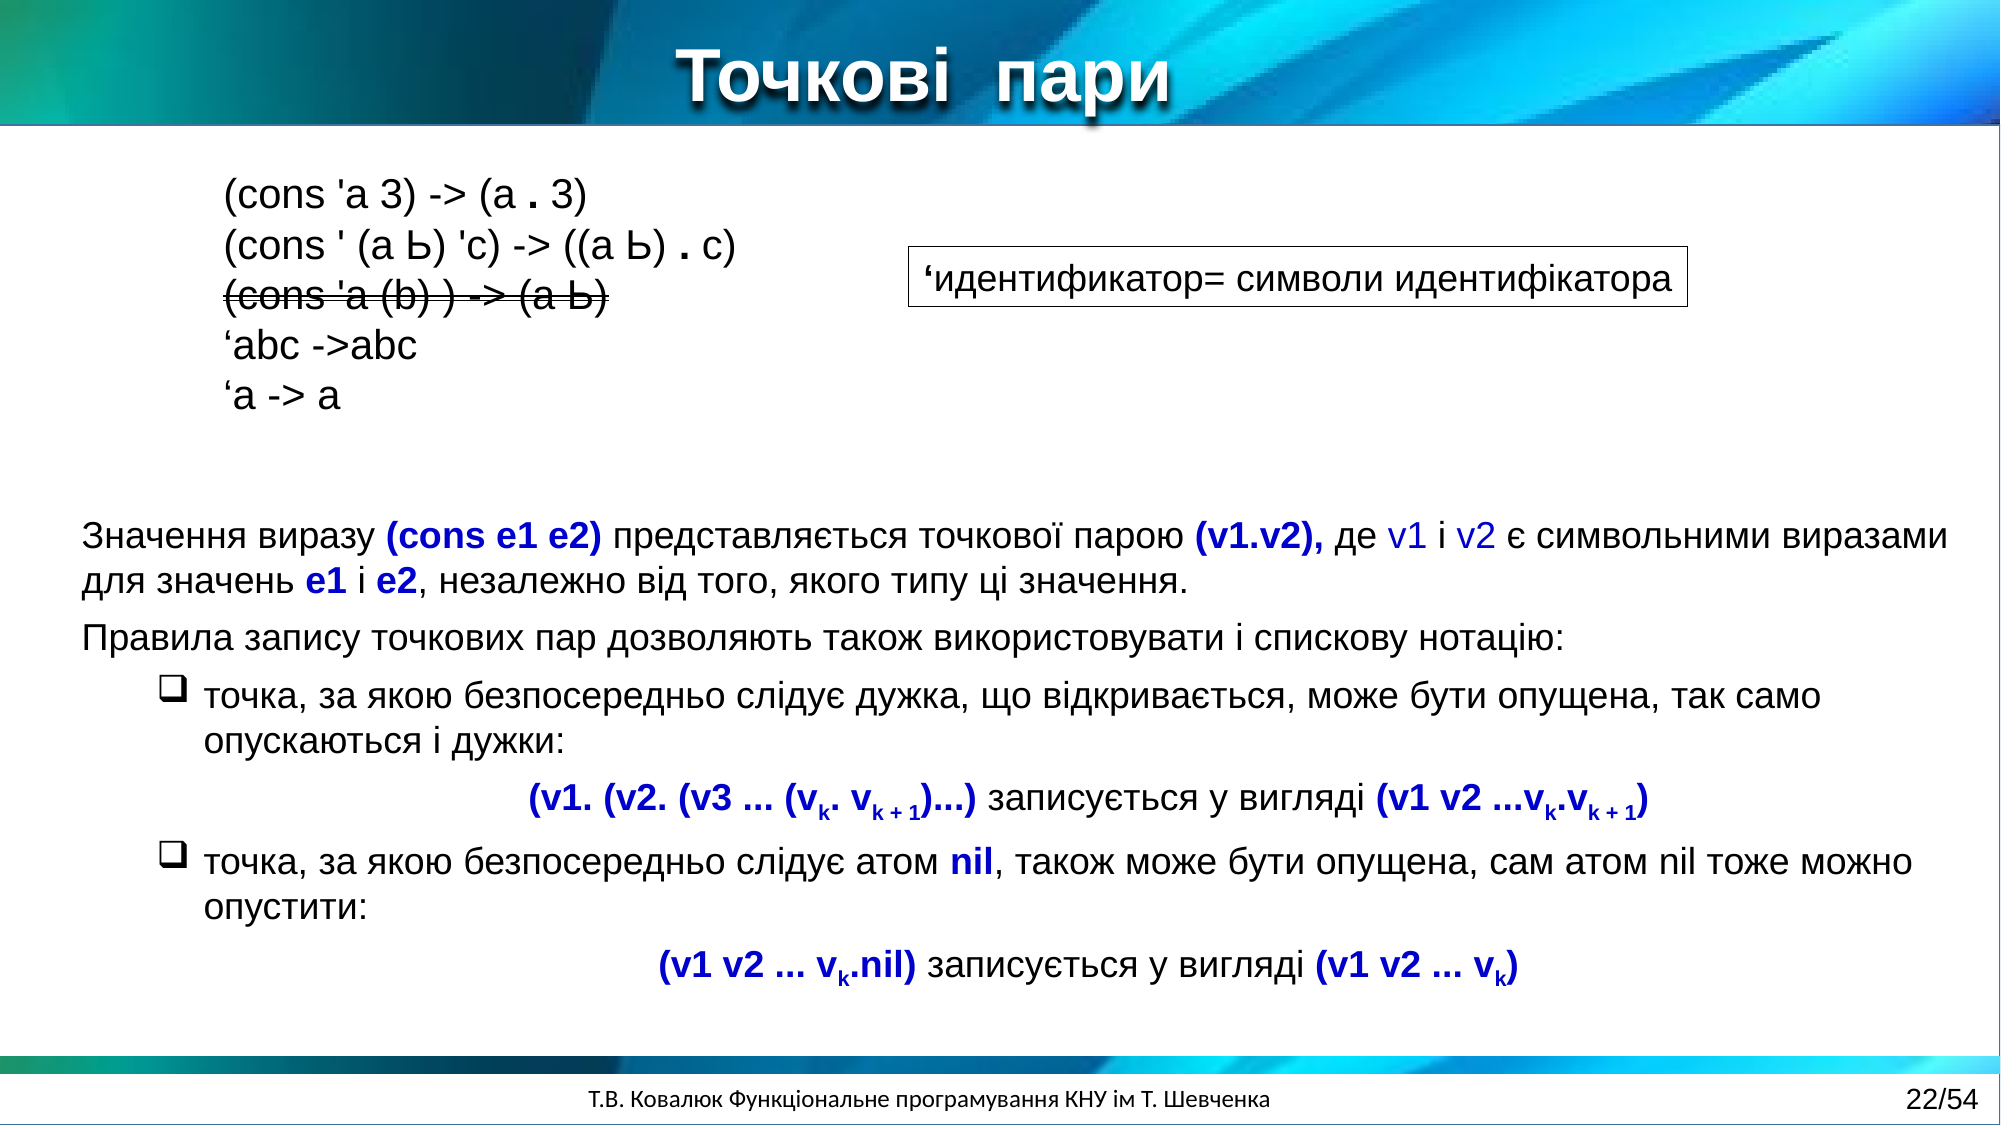

Точкові  пари
(cons 'a 3) -> (а . 3)
(cons ' (а Ь) 'с) -> ((а Ь) . с)
(cons 'а (b) ) -> (а Ь)
‘abc ->abc
‘a -> a
‘идентификатор= символи идентифікатора
Значення виразу (cons e1 e2) представляється точкової парою (v1.v2), де v1 і v2 є символьними виразами для значень e1 і е2, незалежно від того, якого типу ці значення.
Правила запису точкових пар дозволяють також використовувати і спискову нотацію:
точка, за якою безпосередньо слідує дужка, що відкривається, може бути опущена, так само опускаються і дужки:
(v1. (v2. (v3 ... (vk. vk + 1)...) записується у вигляді (v1 v2 ...vk.vk + 1)
точка, за якою безпосередньо слідує атом nil, також може бути опущена, сам атом nil тоже можно опустити:
(v1 v2 ... vk.nil) записується у вигляді (v1 v2 ... vk)
22/54